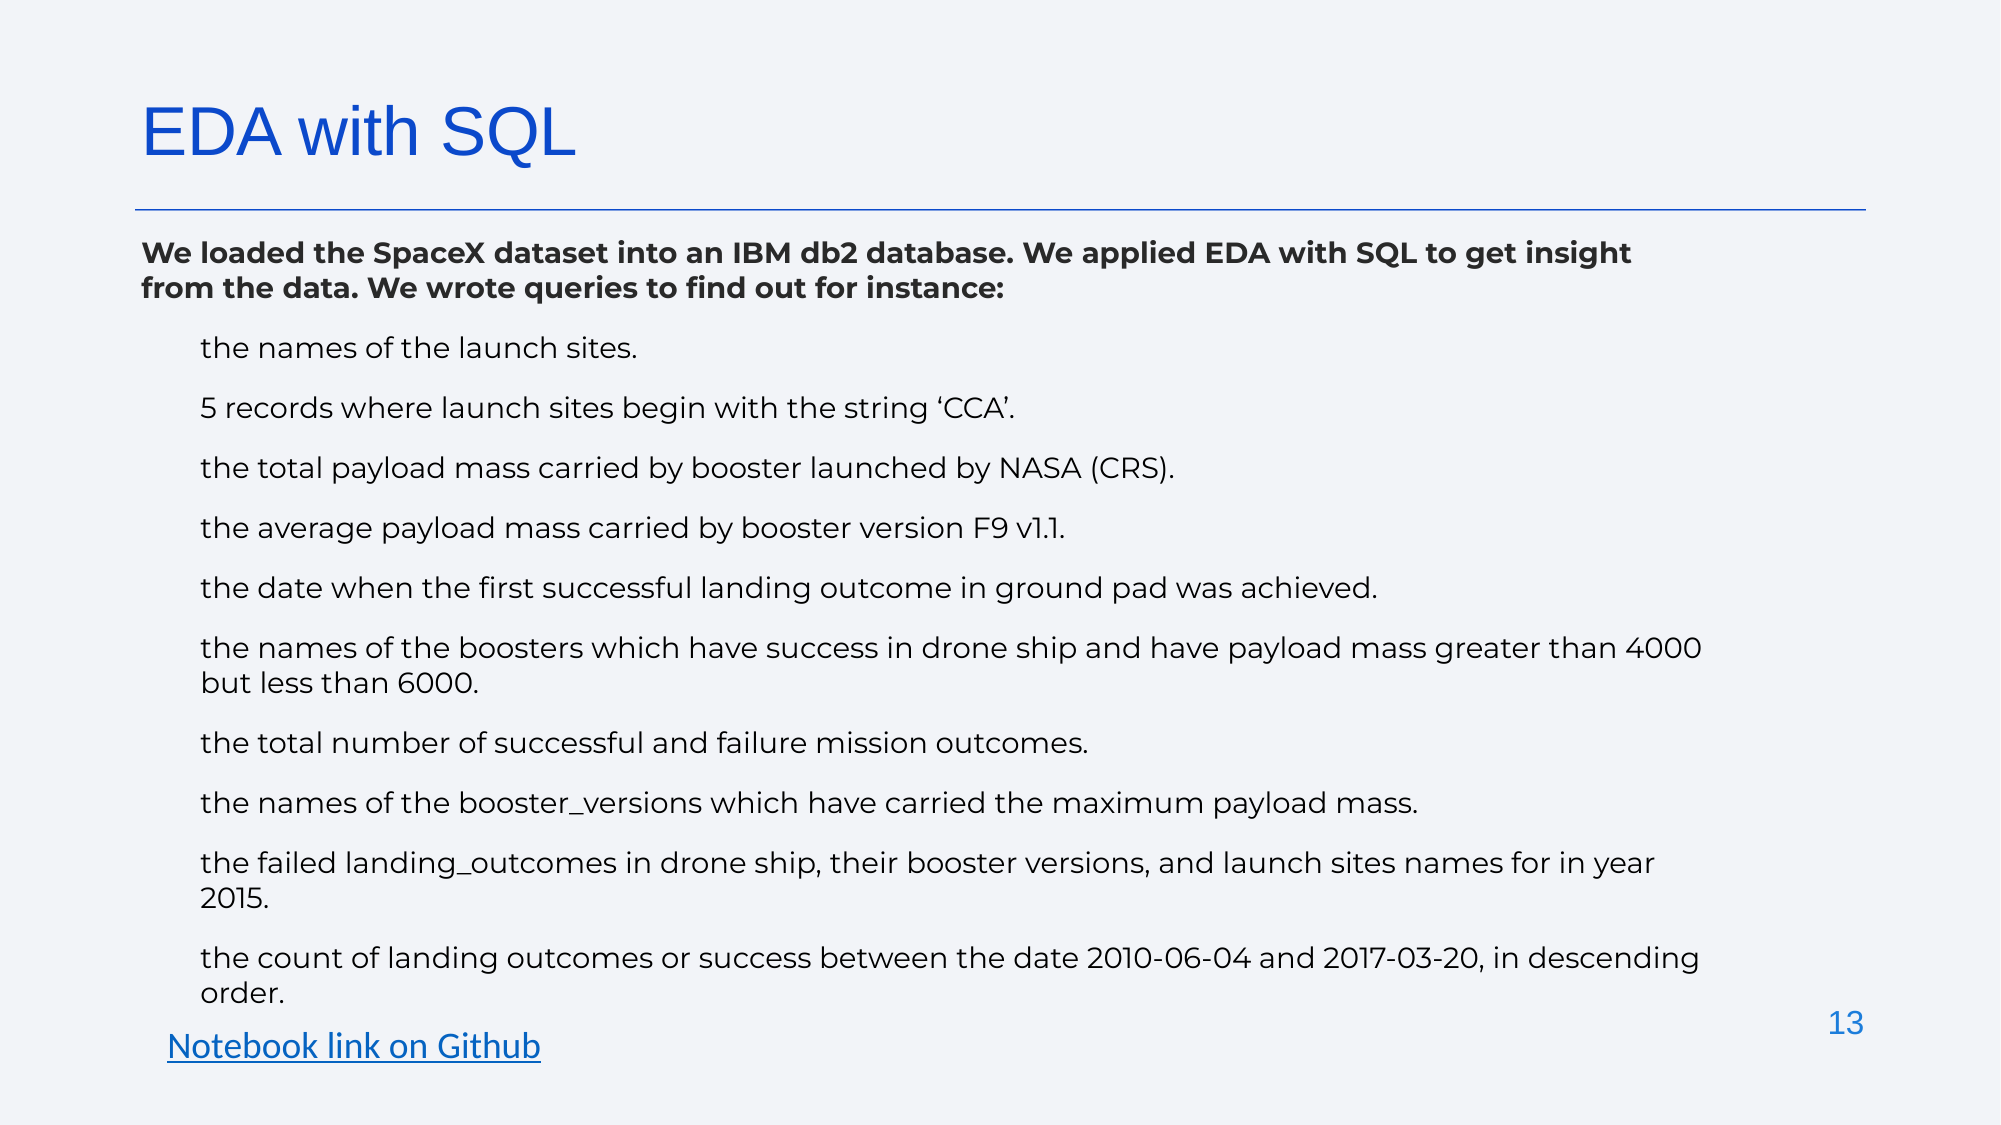

EDA with SQL
We loaded the SpaceX dataset into an IBM db2 database. We applied EDA with SQL to get insight from the data. We wrote queries to find out for instance:
the names of the launch sites.
5 records where launch sites begin with the string ‘CCA’.
the total payload mass carried by booster launched by NASA (CRS).
the average payload mass carried by booster version F9 v1.1.
the date when the first successful landing outcome in ground pad was achieved.
the names of the boosters which have success in drone ship and have payload mass greater than 4000 but less than 6000.
the total number of successful and failure mission outcomes.
the names of the booster_versions which have carried the maximum payload mass.
the failed landing_outcomes in drone ship, their booster versions, and launch sites names for in year 2015.
the count of landing outcomes or success between the date 2010-06-04 and 2017-03-20, in descending order.
13
Notebook link on Github